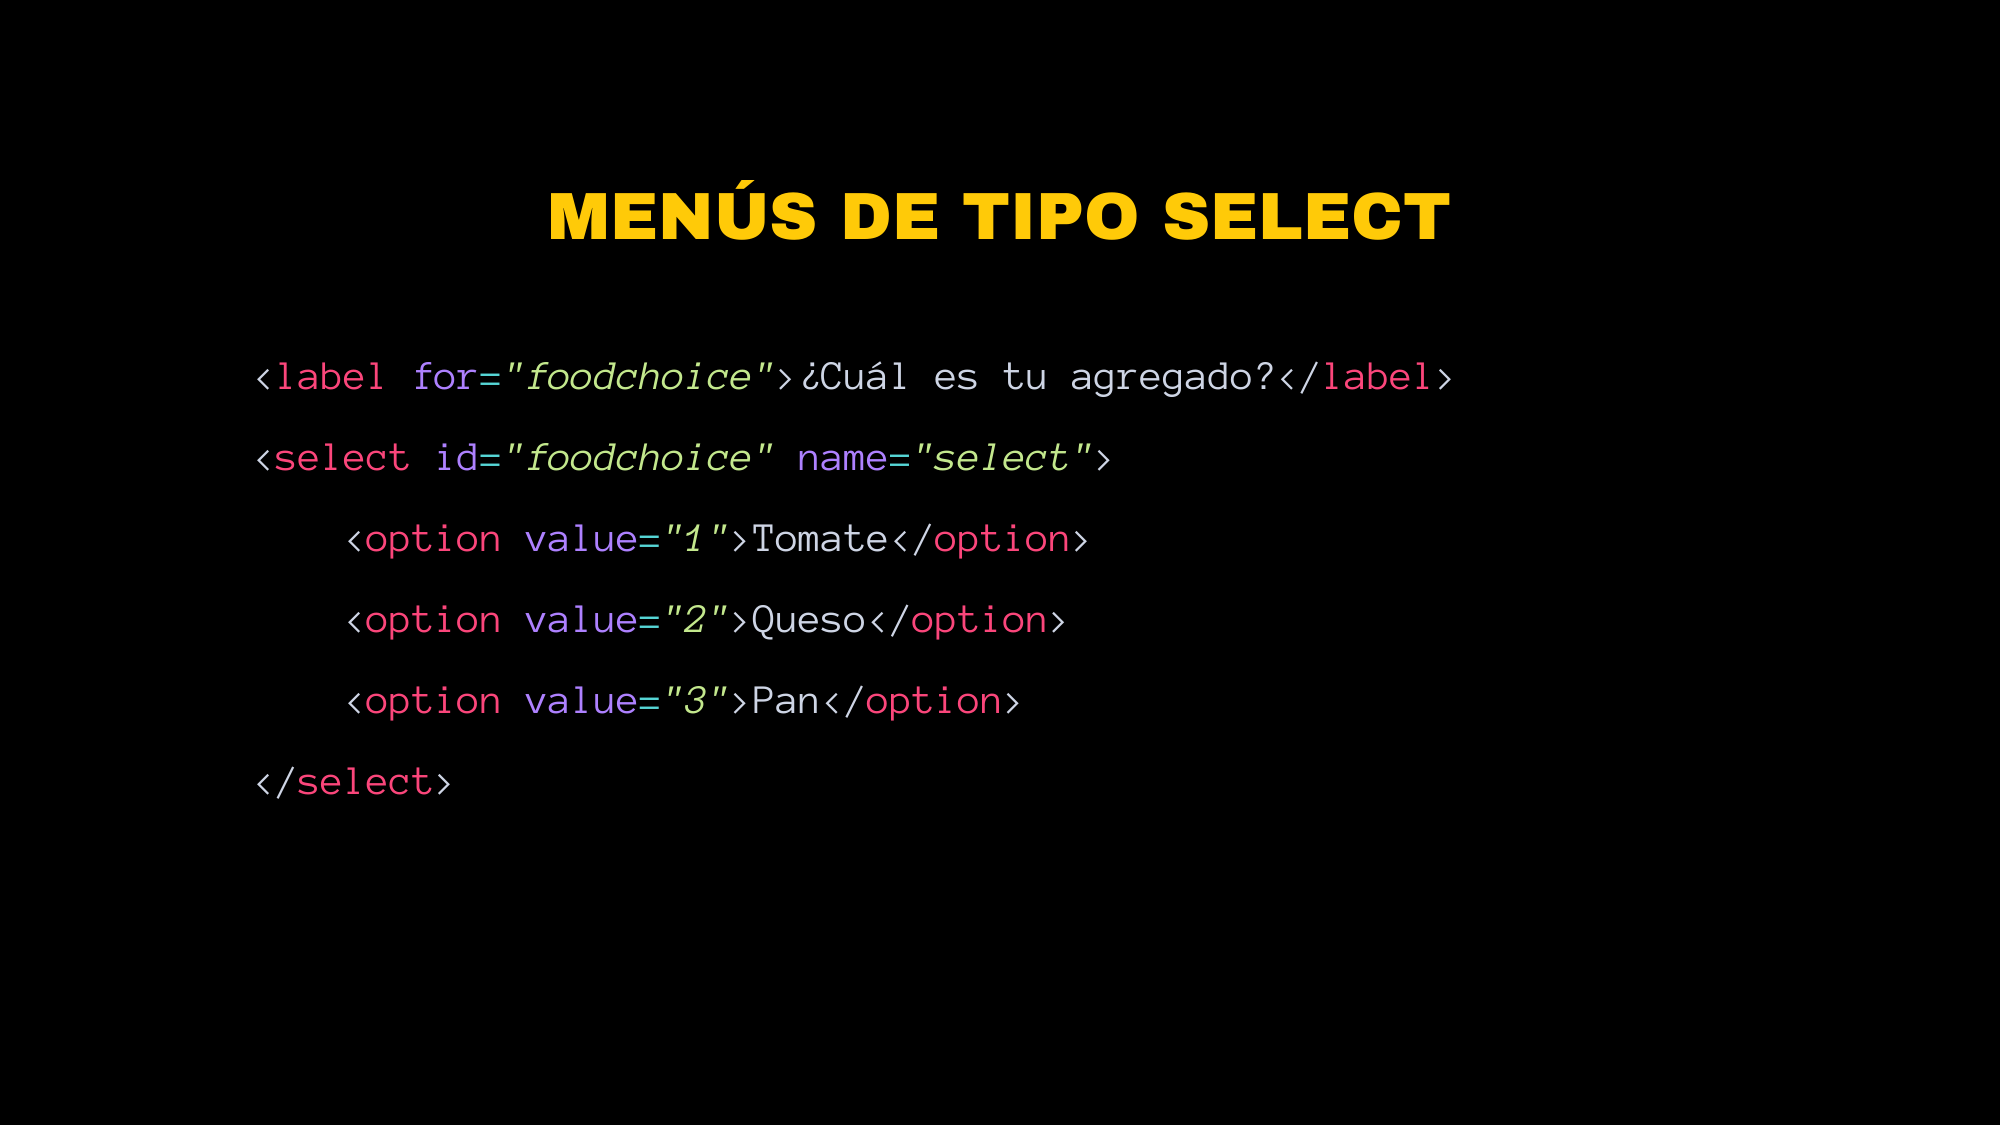

# Menús de tipo select
<label for="foodchoice">¿Cuál es tu agregado?</label>
<select id="foodchoice" name="select">
    <option value="1">Tomate</option>
    <option value="2">Queso</option>
    <option value="3">Pan</option>
</select>